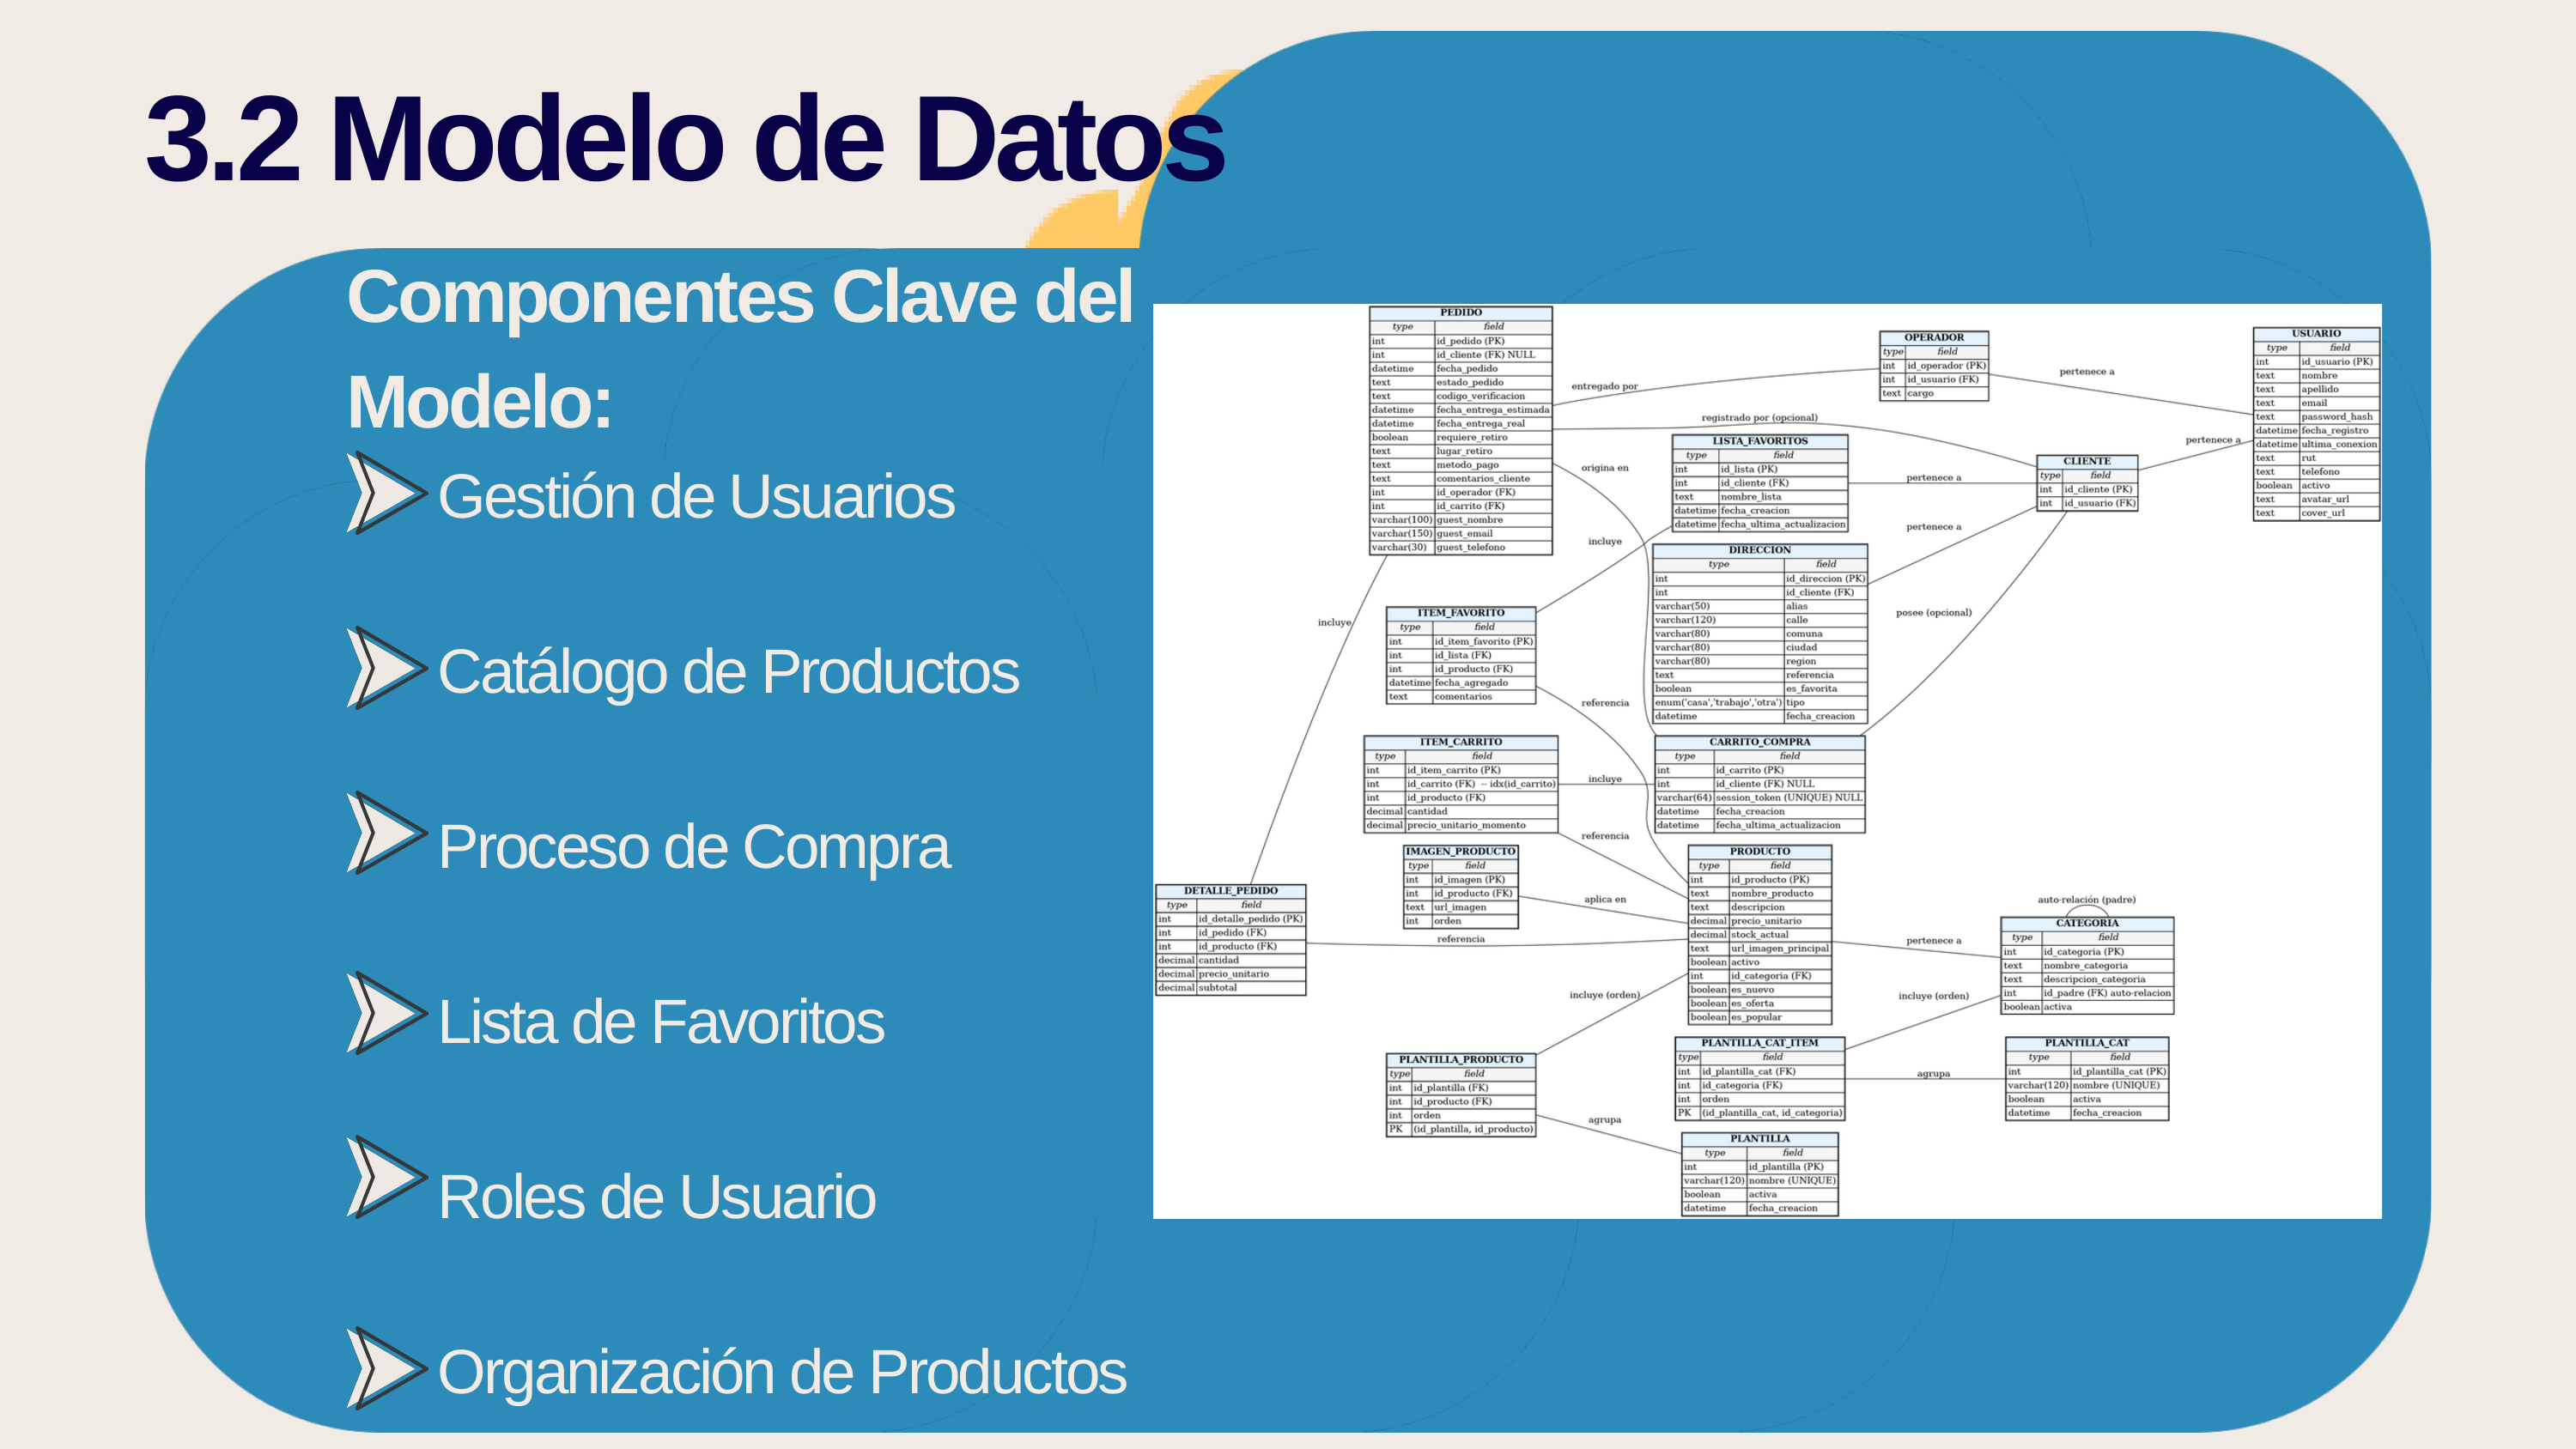

3.2 Modelo de Datos

Componentes Clave del
Modelo:
      Gestión de Usuarios

      Catálogo de Productos

      Proceso de Compra

      Lista de Favoritos

      Roles de Usuario

      Organización de Productos